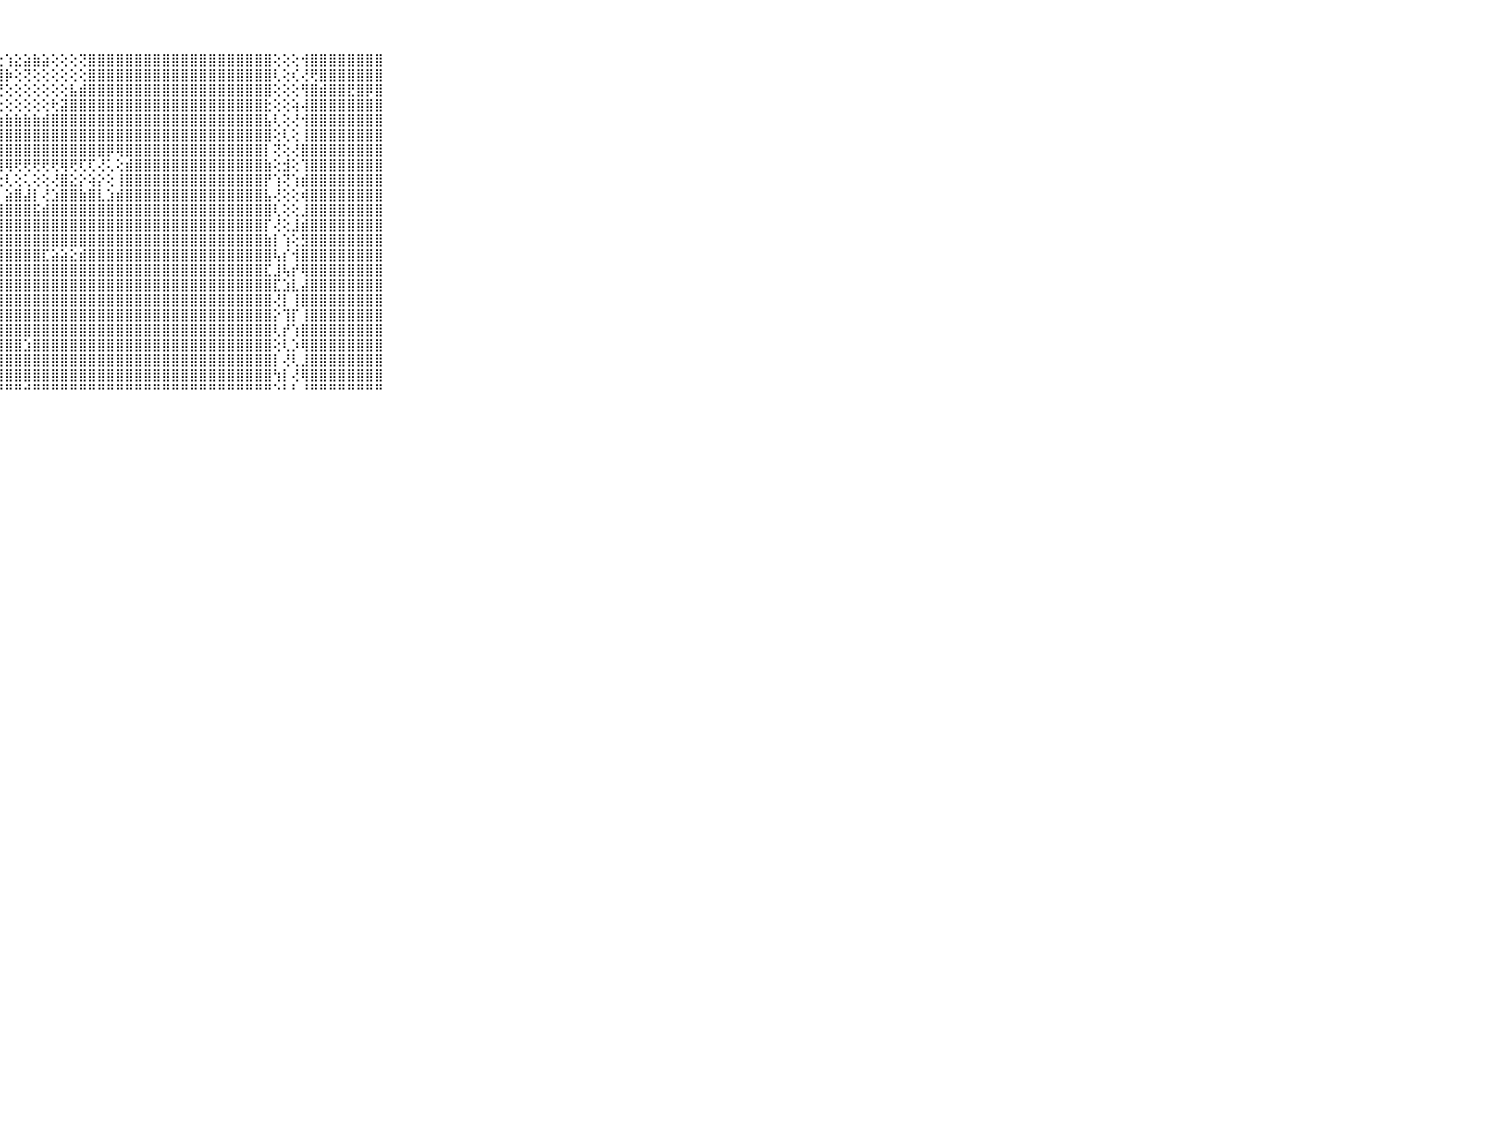

⠀⠀⠀⠀⠀⠀⠀⠀⠀⠀⠀⣿⣿⣿⣿⣿⣿⣿⣿⡿⣝⣿⣿⣿⣿⡗⣜⣕⢱⣕⣵⣷⣵⢕⢕⢕⢝⣿⣿⣿⣿⣿⣿⣿⣿⣿⣿⣿⣿⣿⣿⣿⣿⣿⣿⣿⣿⢕⢕⢕⢺⣿⣿⣿⣿⣿⣿⣿⣿⠀⠀⠀⠀⠀⠀⠀⠀⠀⠀⠀⠀
⠀⠀⠀⠀⠀⠀⠀⠀⠀⠀⠀⣿⣿⣿⣿⣿⣿⣿⢕⢕⣷⡻⡟⢏⢟⣿⣯⣿⡷⢕⢝⢕⢕⢕⢕⢕⢕⣿⣿⣿⣿⣿⣿⣿⣿⣿⣿⣿⣿⣿⣿⣿⣿⣿⣿⣿⣿⢇⢕⢎⢜⢟⣿⣿⣿⣿⣿⣿⣿⠀⠀⠀⠀⠀⠀⠀⠀⠀⠀⠀⠀
⠀⠀⠀⠀⠀⠀⠀⠀⠀⠀⠀⣿⣿⣿⣿⣿⢏⢕⣾⣿⣯⢕⢕⣗⣎⣹⡿⢟⢕⢕⢕⢕⢕⢕⢕⣧⣾⣿⣿⣿⣿⣿⣿⣿⣿⣿⣿⣿⣿⣿⣿⣿⣿⣿⣿⣿⣿⢕⢕⢕⢻⣿⣾⣿⣿⣟⣿⡿⣿⠀⠀⠀⠀⠀⠀⠀⠀⠀⠀⠀⠀
⠀⠀⠀⠀⠀⠀⠀⠀⠀⠀⠀⣿⣿⣿⣿⢟⢝⡿⣿⢿⢽⢕⢎⢻⣗⢕⢕⢕⢕⢕⢕⢕⢕⢗⣽⣿⣿⣿⣿⣿⣿⣿⣿⣿⣿⣿⣿⣿⣿⣿⣿⣿⣿⣿⣿⣿⣗⢕⢕⢵⢼⣿⣿⣿⣿⣿⣿⣿⣿⠀⠀⠀⠀⠀⠀⠀⠀⠀⠀⠀⠀
⠀⠀⠀⠀⠀⠀⠀⠀⠀⠀⠀⣿⣿⣿⡏⢕⢕⢺⢎⢇⢕⢕⢕⢕⣹⣵⣷⣷⣷⣷⣷⣷⣾⣿⣿⣿⣿⣿⣿⣿⣿⣿⣿⣿⣿⣿⣿⣿⣿⣿⣿⣿⣿⣿⣿⣿⣧⢇⢕⢜⢺⣿⣿⣿⣿⣿⣿⣿⣿⠀⠀⠀⠀⠀⠀⠀⠀⠀⠀⠀⠀
⠀⠀⠀⠀⠀⠀⠀⠀⠀⠀⠀⣿⣿⣿⡇⢕⢕⢕⢕⢕⢕⢕⢕⣾⣿⣿⣿⣿⣿⣿⣿⣿⣿⣿⣿⣿⣿⣿⣿⣿⣿⣿⣿⣿⣿⣿⣿⣿⣿⣿⣿⣿⣿⣿⣿⣿⣿⢕⢇⢕⢸⣿⣿⣿⣿⣿⣿⣿⣿⠀⠀⠀⠀⠀⠀⠀⠀⠀⠀⠀⠀
⠀⠀⠀⠀⠀⠀⠀⠀⠀⠀⠀⣿⣿⣿⣧⢕⢕⢕⢕⢱⢕⢕⣾⣿⣿⣿⣿⣿⣿⣿⣿⣿⣿⣿⣿⣿⣿⣿⣿⡿⢿⣿⣿⣿⣿⣿⣿⣿⣿⣿⣿⣿⣿⣿⣿⣿⡇⢝⢕⢜⣿⣿⣿⣿⣿⣿⣿⣿⣿⠀⠀⠀⠀⠀⠀⠀⠀⠀⠀⠀⠀
⠀⠀⠀⠀⠀⠀⠀⠀⠀⠀⠀⣿⣿⣿⣿⢕⢕⢕⢕⢕⢕⢸⢻⣿⣿⣿⣿⢿⢿⢟⢟⢟⢟⢟⢿⢟⢏⢏⢜⢅⢕⣾⣿⣿⣿⣿⣿⣿⣿⣿⣿⣿⣿⣿⣿⣿⣷⢕⣺⢕⢹⣿⣿⣿⣿⣿⣿⣿⣿⠀⠀⠀⠀⠀⠀⠀⠀⠀⠀⠀⠀
⠀⠀⠀⠀⠀⠀⠀⠀⠀⠀⠀⣿⣿⣿⣿⢕⢕⢕⢕⢕⢕⢕⢜⢝⢕⢕⣇⢕⢇⢕⢅⢕⢕⢜⣿⣕⡕⢵⡕⢕⢸⣿⣿⣿⣿⣿⣿⣿⣿⣿⣿⣿⣿⣿⣿⣿⡟⢱⢝⢱⣾⣿⣿⣿⣿⣿⣿⣿⣿⠀⠀⠀⠀⠀⠀⠀⠀⠀⠀⠀⠀
⠀⠀⠀⠀⠀⠀⠀⠀⠀⠀⠀⣿⣿⣿⣿⡕⢕⣱⣕⢕⢕⢕⢱⣷⣿⣿⣿⡇⣵⣿⣼⡇⢜⣱⣿⣿⣷⣿⣇⣱⣾⣿⣿⣿⣿⣿⣿⣿⣿⣿⣿⣿⣿⣿⣿⣿⣧⢜⢕⢕⢾⣿⣿⣿⣿⣿⣿⣿⣿⠀⠀⠀⠀⠀⠀⠀⠀⠀⠀⠀⠀
⠀⠀⠀⠀⠀⠀⠀⠀⠀⠀⠀⣿⣿⣿⣿⣷⣿⣿⣿⢿⣷⣵⣿⣿⣿⣿⣿⣿⣿⣿⣿⣯⣾⣿⣿⣿⣿⣿⣿⣿⣿⣿⣿⣿⣿⣿⣿⣿⣿⣿⣿⣿⣿⣿⣿⣿⣿⢇⢕⢕⣸⣿⣿⣿⣿⣿⣿⣿⣿⠀⠀⠀⠀⠀⠀⠀⠀⠀⠀⠀⠀
⠀⠀⠀⠀⠀⠀⠀⠀⠀⠀⠀⣿⣿⣿⣿⣿⣿⣿⣿⣜⣿⣿⣿⣿⣿⣿⣿⣿⣿⣿⣿⣿⣿⣿⣿⣿⣿⣿⣿⣿⣿⣿⣿⣿⣿⣿⣿⣿⣿⣿⣿⣿⣿⣿⣿⣿⡏⢜⢕⣸⣾⣿⣿⣿⣿⣿⣿⣿⣿⠀⠀⠀⠀⠀⠀⠀⠀⠀⠀⠀⠀
⠀⠀⠀⠀⠀⠀⠀⠀⠀⠀⠀⣿⣿⣿⣿⣿⣿⣿⢿⣿⣿⣿⣿⣿⣿⣿⣿⣿⣿⣿⣿⣿⣿⣿⣿⣿⣿⣿⣿⣿⣿⣿⣿⣿⣿⣿⣿⣿⣿⣿⣿⣿⣿⣿⣿⣿⣷⡇⢱⢕⣻⣿⣿⣿⣿⣿⣿⣿⣿⠀⠀⠀⠀⠀⠀⠀⠀⠀⠀⠀⠀
⠀⠀⠀⠀⠀⠀⠀⠀⠀⠀⠀⣿⣿⣿⣿⣿⣿⣿⣼⣿⣿⣿⣿⣿⣿⣿⣿⣿⣿⣿⣿⣿⣏⣵⣵⣕⣾⣿⣿⣿⣿⣿⣿⣿⣿⣿⣿⣿⣿⣿⣿⣿⣿⣿⣿⣿⣿⢧⡎⢺⣿⣿⣿⣿⣿⣿⣿⣿⣿⠀⠀⠀⠀⠀⠀⠀⠀⠀⠀⠀⠀
⠀⠀⠀⠀⠀⠀⠀⠀⠀⠀⠀⣿⣿⣿⣿⣿⣿⣿⡻⣿⣿⣿⣿⣿⣿⣿⣿⣿⣿⣿⣿⣿⣿⣿⣿⣿⣿⣿⣿⣿⣿⣿⣿⣿⣿⣿⣿⣿⣿⣿⣿⣿⣿⣿⣿⣿⣏⣸⢧⡞⢿⣿⣿⣿⣿⣿⣿⣿⣿⠀⠀⠀⠀⠀⠀⠀⠀⠀⠀⠀⠀
⠀⠀⠀⠀⠀⠀⠀⠀⠀⠀⠀⣿⣿⣿⣿⣿⣿⣿⣷⣝⢿⣿⣿⣿⣿⣿⣿⣿⣿⣿⣿⣿⣿⣿⣿⣿⣿⣿⣿⣿⣿⣿⣿⣿⣿⣿⣿⣿⣿⣿⣿⣿⣿⣿⣿⣿⣿⣏⣱⣇⣼⣿⣿⣿⣿⣿⣿⣿⣿⠀⠀⠀⠀⠀⠀⠀⠀⠀⠀⠀⠀
⠀⠀⠀⠀⠀⠀⠀⠀⠀⠀⠀⣿⣿⣿⣿⣿⣿⣿⣿⣿⣷⣿⣿⣿⣿⣿⣿⣿⣿⣿⣿⣿⣿⣿⣿⣿⣿⣿⣿⣿⣿⣿⣿⣿⣿⣿⣿⣿⣿⣿⣿⣿⣿⣿⣿⣿⣿⢜⡇⢸⣿⣿⣿⣿⣿⣿⣿⣿⣿⠀⠀⠀⠀⠀⠀⠀⠀⠀⠀⠀⠀
⠀⠀⠀⠀⠀⠀⠀⠀⠀⠀⠀⣿⣿⣿⣿⣿⣿⣿⣿⣿⣿⣿⣿⣿⣿⣿⣿⣿⣿⣿⣿⣿⣿⣿⣿⣿⣿⣿⣿⣿⣿⣿⣿⣿⣿⣿⣿⣿⣿⣿⣿⣿⣿⣿⣿⣿⣿⡕⢹⡏⢸⣿⣿⣿⣿⣿⣿⣿⣿⠀⠀⠀⠀⠀⠀⠀⠀⠀⠀⠀⠀
⠀⠀⠀⠀⠀⠀⠀⠀⠀⠀⠀⣿⣿⣿⣿⣿⣿⣿⣿⣿⣿⣿⣿⣿⣿⣿⣿⣿⣿⣿⣿⣿⣿⣿⣿⣿⣿⣿⣿⣿⣿⣿⣿⣿⣿⣿⣿⣿⣿⣿⣿⣿⣿⣿⣿⣿⣿⢇⡞⢱⣿⣿⣿⣿⣿⣿⣿⣿⣿⠀⠀⠀⠀⠀⠀⠀⠀⠀⠀⠀⠀
⠀⠀⠀⠀⠀⠀⠀⠀⠀⠀⠀⣿⣿⣿⣿⣿⣿⣿⣿⣿⣿⣿⣿⣿⣿⣿⣿⣿⣿⣿⣱⣿⣿⣿⣿⣿⣿⣿⣿⣿⣿⣿⣿⣿⣿⣿⣿⣿⣿⣿⣿⣿⣿⣿⣿⣿⣿⢕⢇⡱⢿⣿⣿⣿⣿⣿⣿⣿⣿⠀⠀⠀⠀⠀⠀⠀⠀⠀⠀⠀⠀
⠀⠀⠀⠀⠀⠀⠀⠀⠀⠀⠀⣿⣿⣿⣿⣿⣿⣿⣿⣿⣿⣿⣿⣿⣿⣿⣿⣿⣿⣿⣿⣿⣿⣿⣿⣿⣿⣿⣿⣿⣿⣿⣿⣿⣿⣿⣿⣿⣿⣿⣿⣿⣿⣿⣿⣿⣿⡇⢜⢇⣸⣿⣿⣿⣿⣿⣿⣿⣿⠀⠀⠀⠀⠀⠀⠀⠀⠀⠀⠀⠀
⠀⠀⠀⠀⠀⠀⠀⠀⠀⠀⠀⣿⣿⣿⣿⣿⣿⣿⣿⣿⣿⣿⣿⣿⣿⣿⣿⣿⣿⣿⣿⣿⣿⣿⣿⣿⣿⣿⣿⣿⣿⣿⣿⣿⣿⣿⣿⣿⣿⣿⣿⣿⣿⣿⣿⣿⣿⢳⡇⢜⢿⣿⣿⣿⣿⣿⣿⣿⣿⠀⠀⠀⠀⠀⠀⠀⠀⠀⠀⠀⠀
⠀⠀⠀⠀⠀⠀⠀⠀⠀⠀⠀⠛⠛⠛⠛⠛⠛⠛⠛⠛⠛⠛⠛⠛⠛⠛⠛⠛⠛⠛⠚⠛⠛⠛⠛⠛⠛⠛⠛⠛⠛⠛⠛⠛⠛⠛⠛⠛⠛⠛⠛⠛⠛⠛⠛⠛⠛⠑⠃⠃⠘⠛⠛⠛⠛⠛⠛⠛⠛⠀⠀⠀⠀⠀⠀⠀⠀⠀⠀⠀⠀